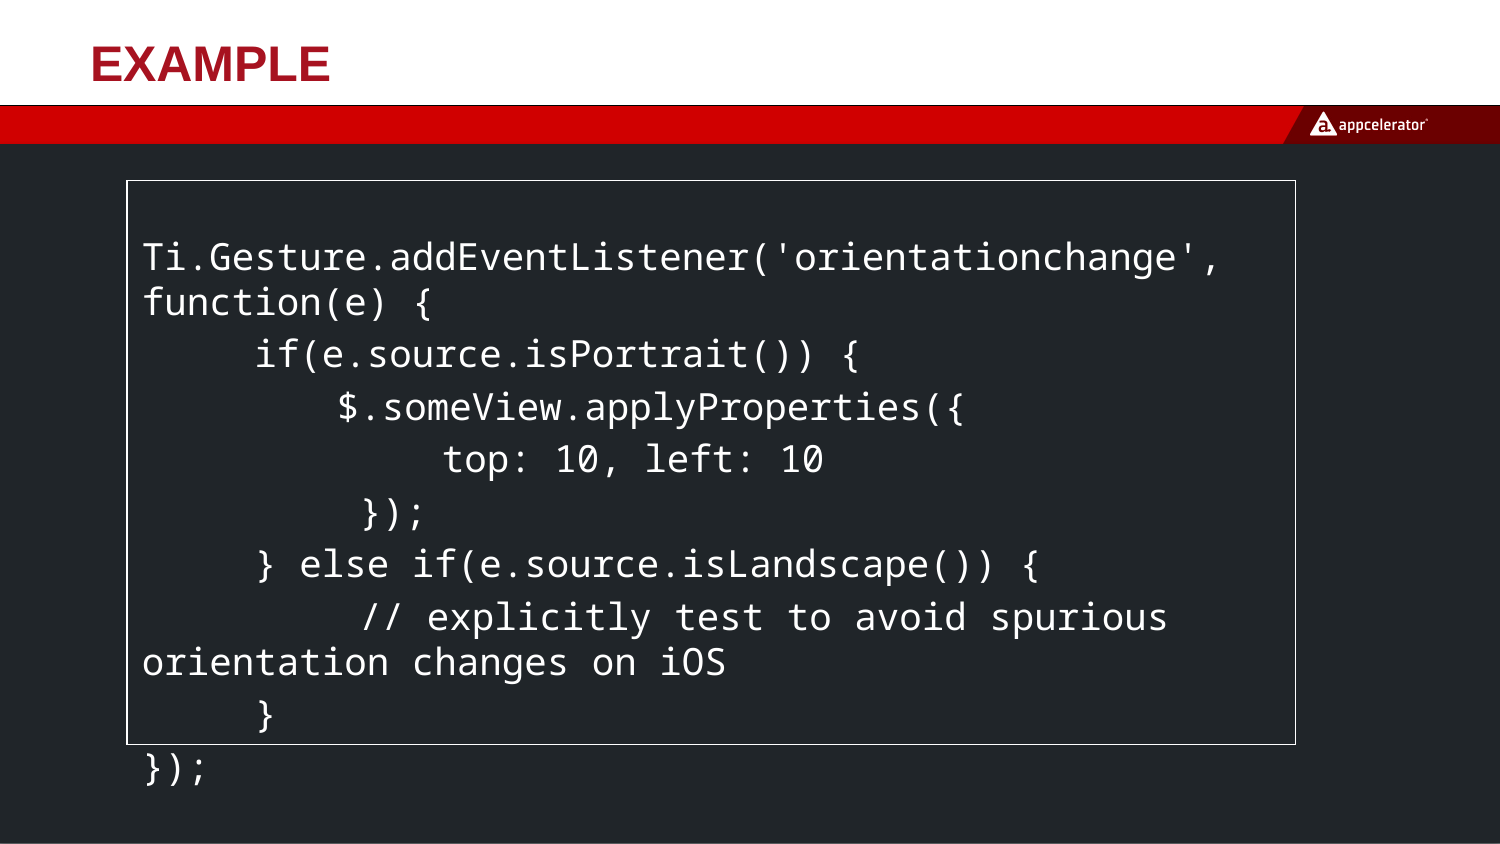

# Example

Ti.Gesture.addEventListener('orientationchange', function(e) {
     if(e.source.isPortrait()) {
	  $.someView.applyProperties({
		top: 10, left: 10
	   });
     } else if(e.source.isLandscape()) {
	   // explicitly test to avoid spurious orientation changes on iOS
     }
});